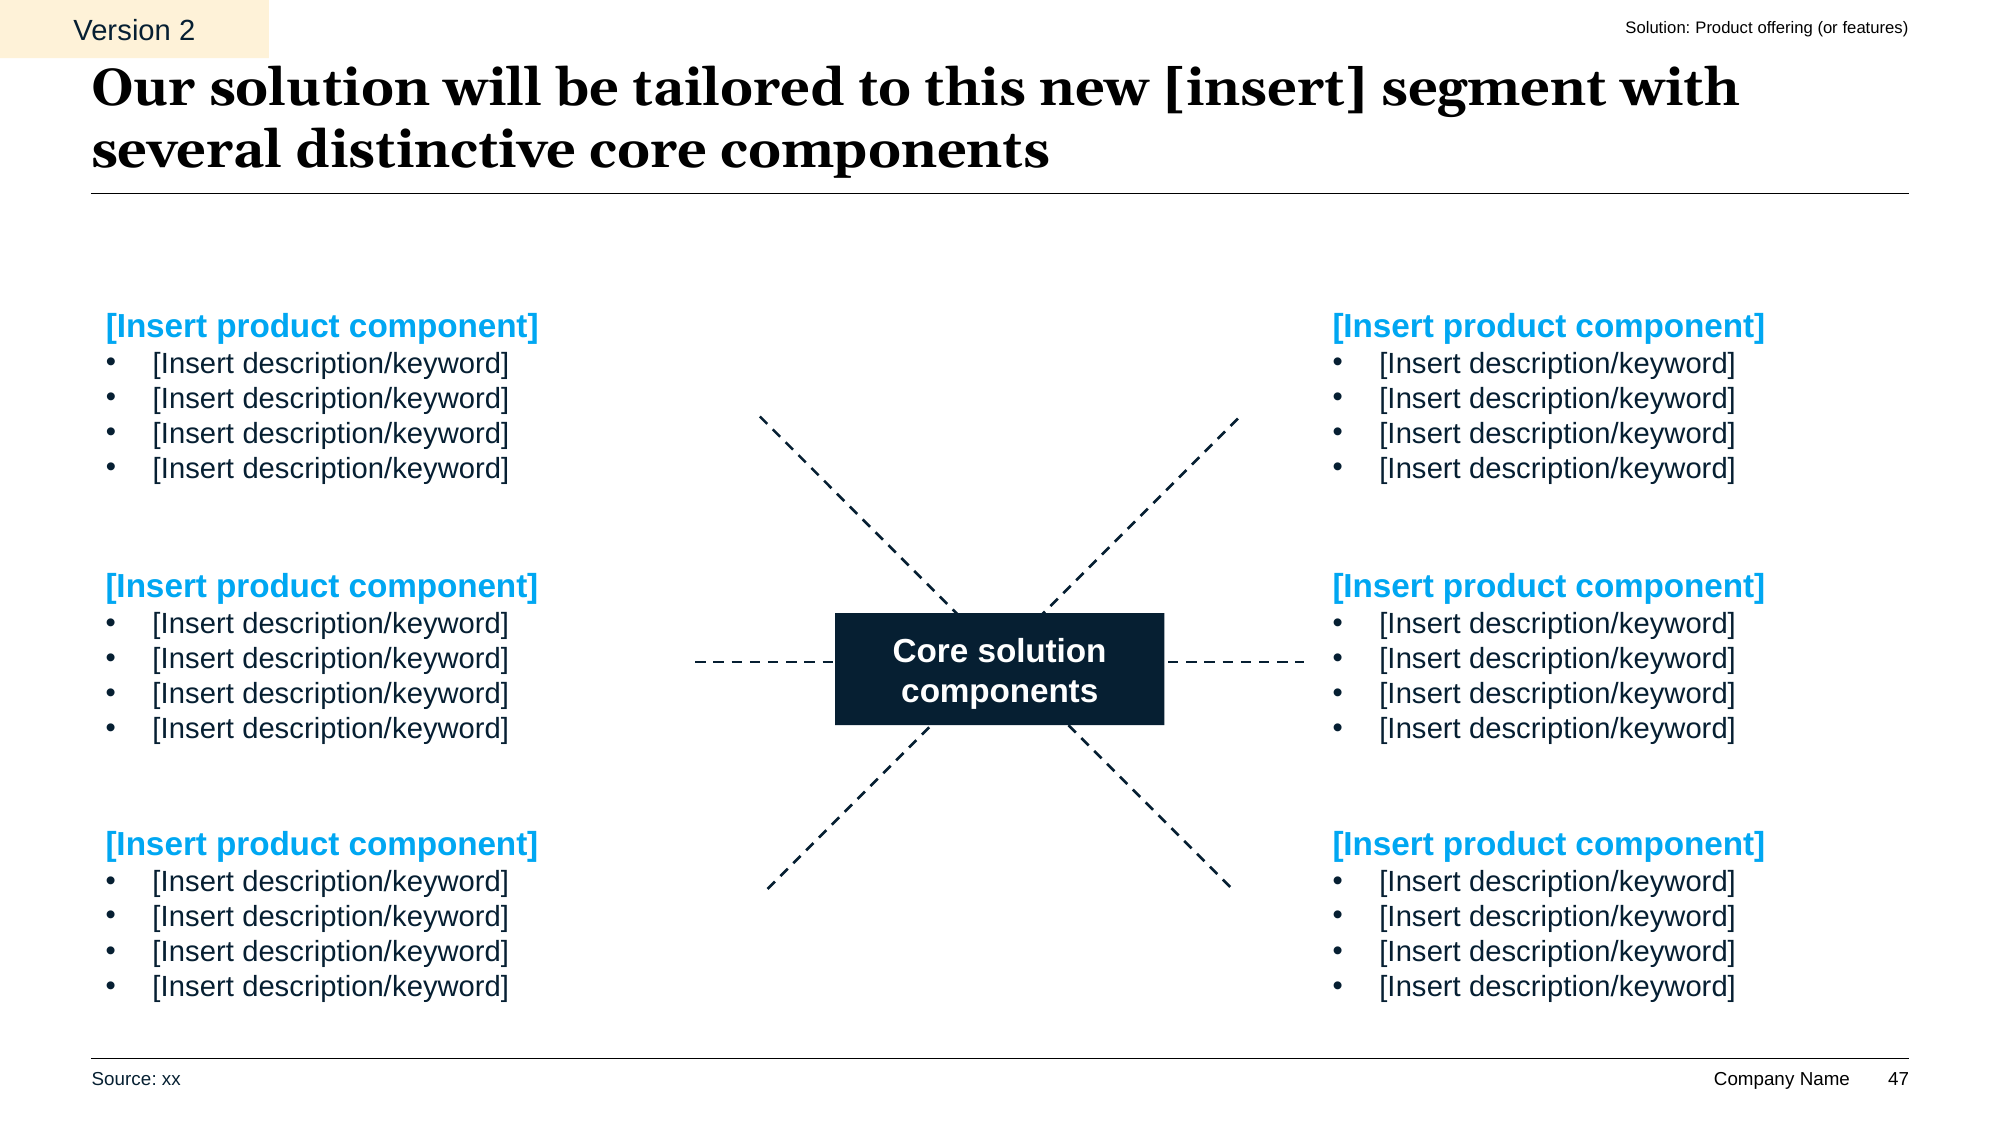

Version 2
Solution: Product offering (or features)
# Our solution will be tailored to this new [insert] segment with several distinctive core components

[Insert product component]
[Insert description/keyword]
[Insert description/keyword]
[Insert description/keyword]
[Insert description/keyword]
[Insert product component]
[Insert description/keyword]
[Insert description/keyword]
[Insert description/keyword]
[Insert description/keyword]
[Insert product component]
[Insert description/keyword]
[Insert description/keyword]
[Insert description/keyword]
[Insert description/keyword]
[Insert product component]
[Insert description/keyword]
[Insert description/keyword]
[Insert description/keyword]
[Insert description/keyword]
Core solution components
[Insert product component]
[Insert description/keyword]
[Insert description/keyword]
[Insert description/keyword]
[Insert description/keyword]
[Insert product component]
[Insert description/keyword]
[Insert description/keyword]
[Insert description/keyword]
[Insert description/keyword]
Source: xx